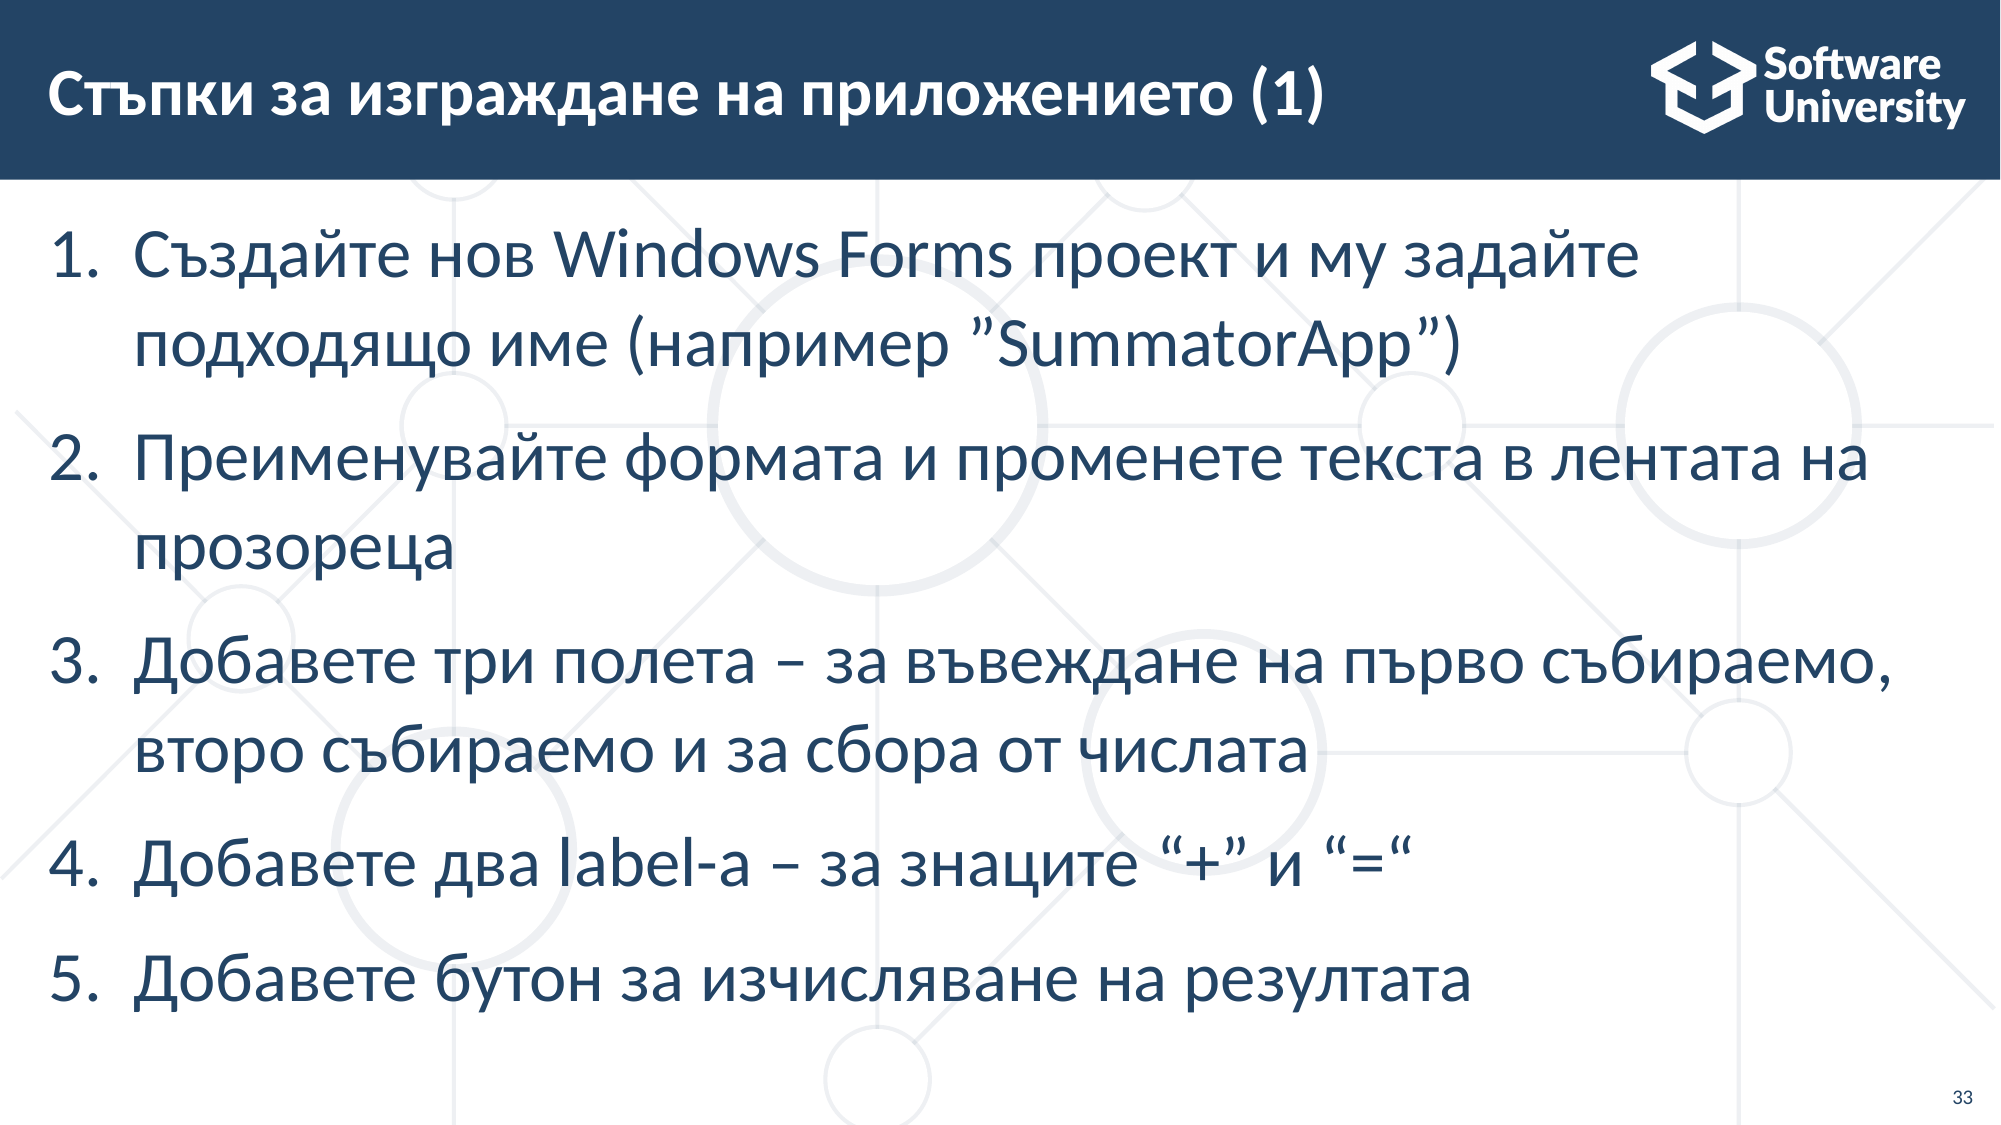

# Стъпки за изграждане на приложението (1)
Създайте нов Windows Forms проект и му задайте подходящо име (например ”SummatorApp”)
Преименувайте формата и променете текста в лентата на прозореца
Добавете три полета – за въвеждане на първо събираемо, второ събираемо и за сбора от числата
Добавете два label-а – за знаците “+” и “=“
Добавете бутон за изчисляване на резултата
33